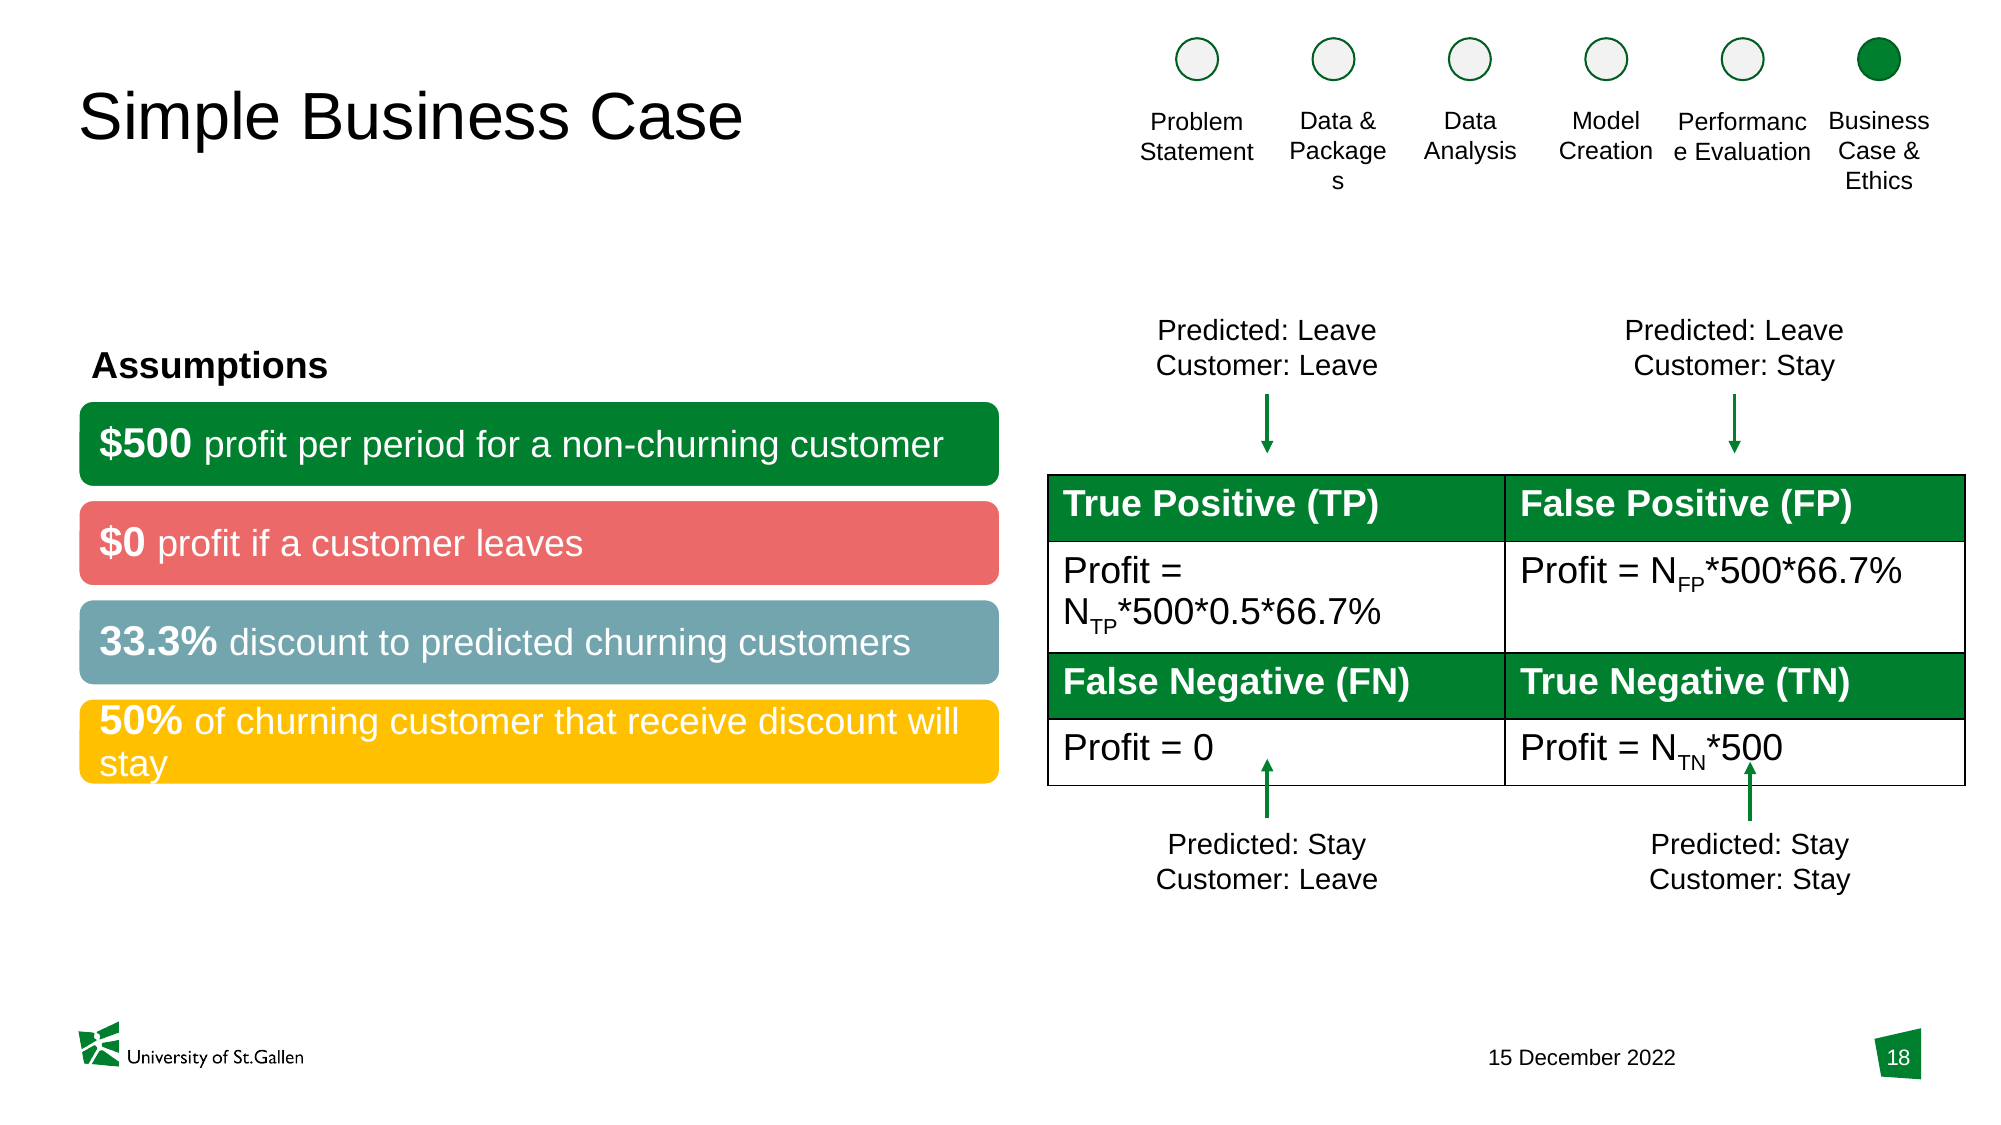

Data & Packages
Data Analysis
Model Creation
Business Case & Ethics
Problem Statement
Performance Evaluation
# Simple Business Case
Predicted: Leave
Customer: Stay
Predicted: Leave
Customer: Leave
Assumptions
$500 profit per period for a non-churning customer
$0 profit if a customer leaves
33.3% discount to predicted churning customers
50% of churning customer that receive discount will stay
| True Positive (TP) | False Positive (FP) |
| --- | --- |
| Profit = NTP\*500\*0.5\*66.7% | Profit = NFP\*500\*66.7% |
| False Negative (FN) | True Negative (TN) |
| Profit = 0 | Profit = NTN\*500 |
Predicted: Stay
Customer: Leave
Predicted: Stay
Customer: Stay
18